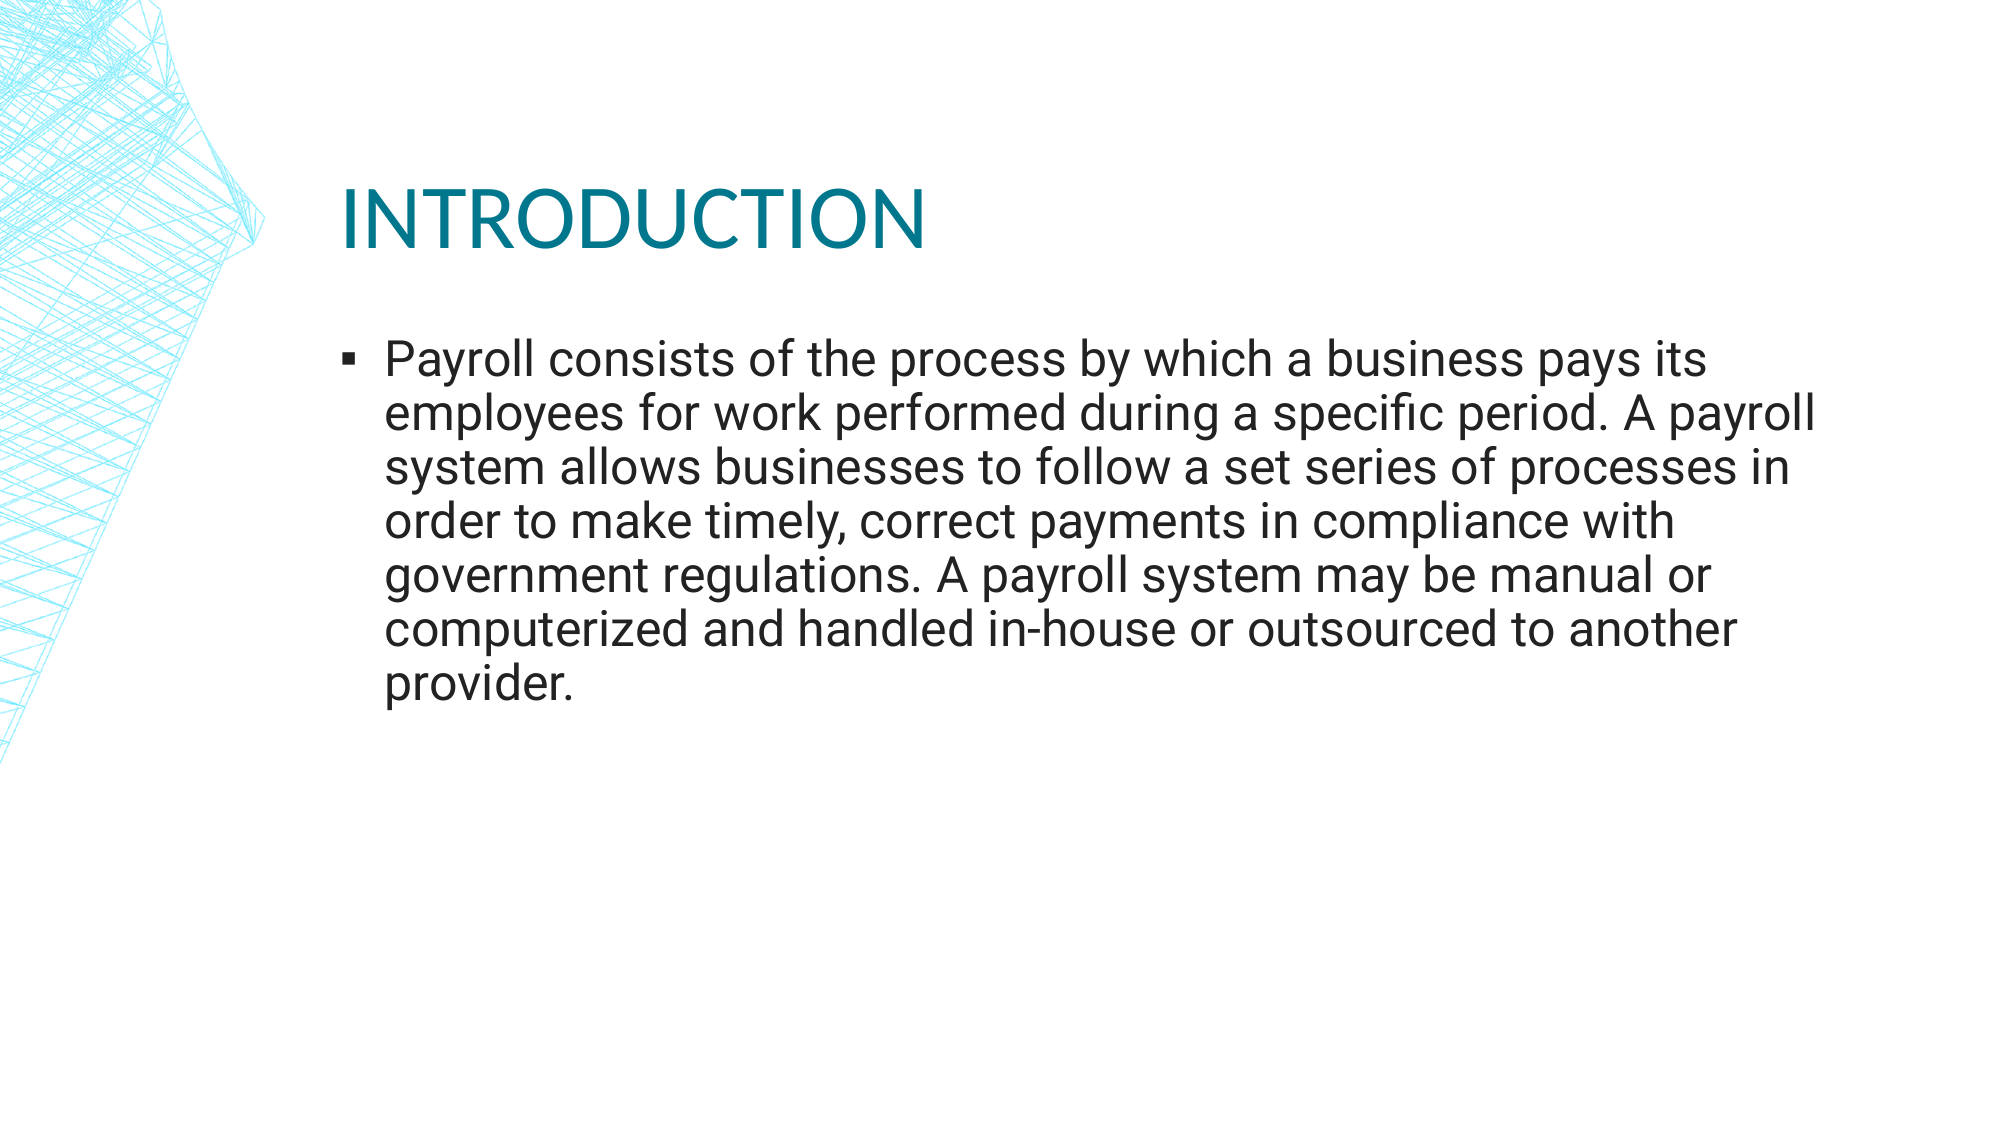

# INTRODUCTION
Payroll consists of the process by which a business pays its employees for work performed during a specific period. A payroll system allows businesses to follow a set series of processes in order to make timely, correct payments in compliance with government regulations. A payroll system may be manual or computerized and handled in-house or outsourced to another provider.